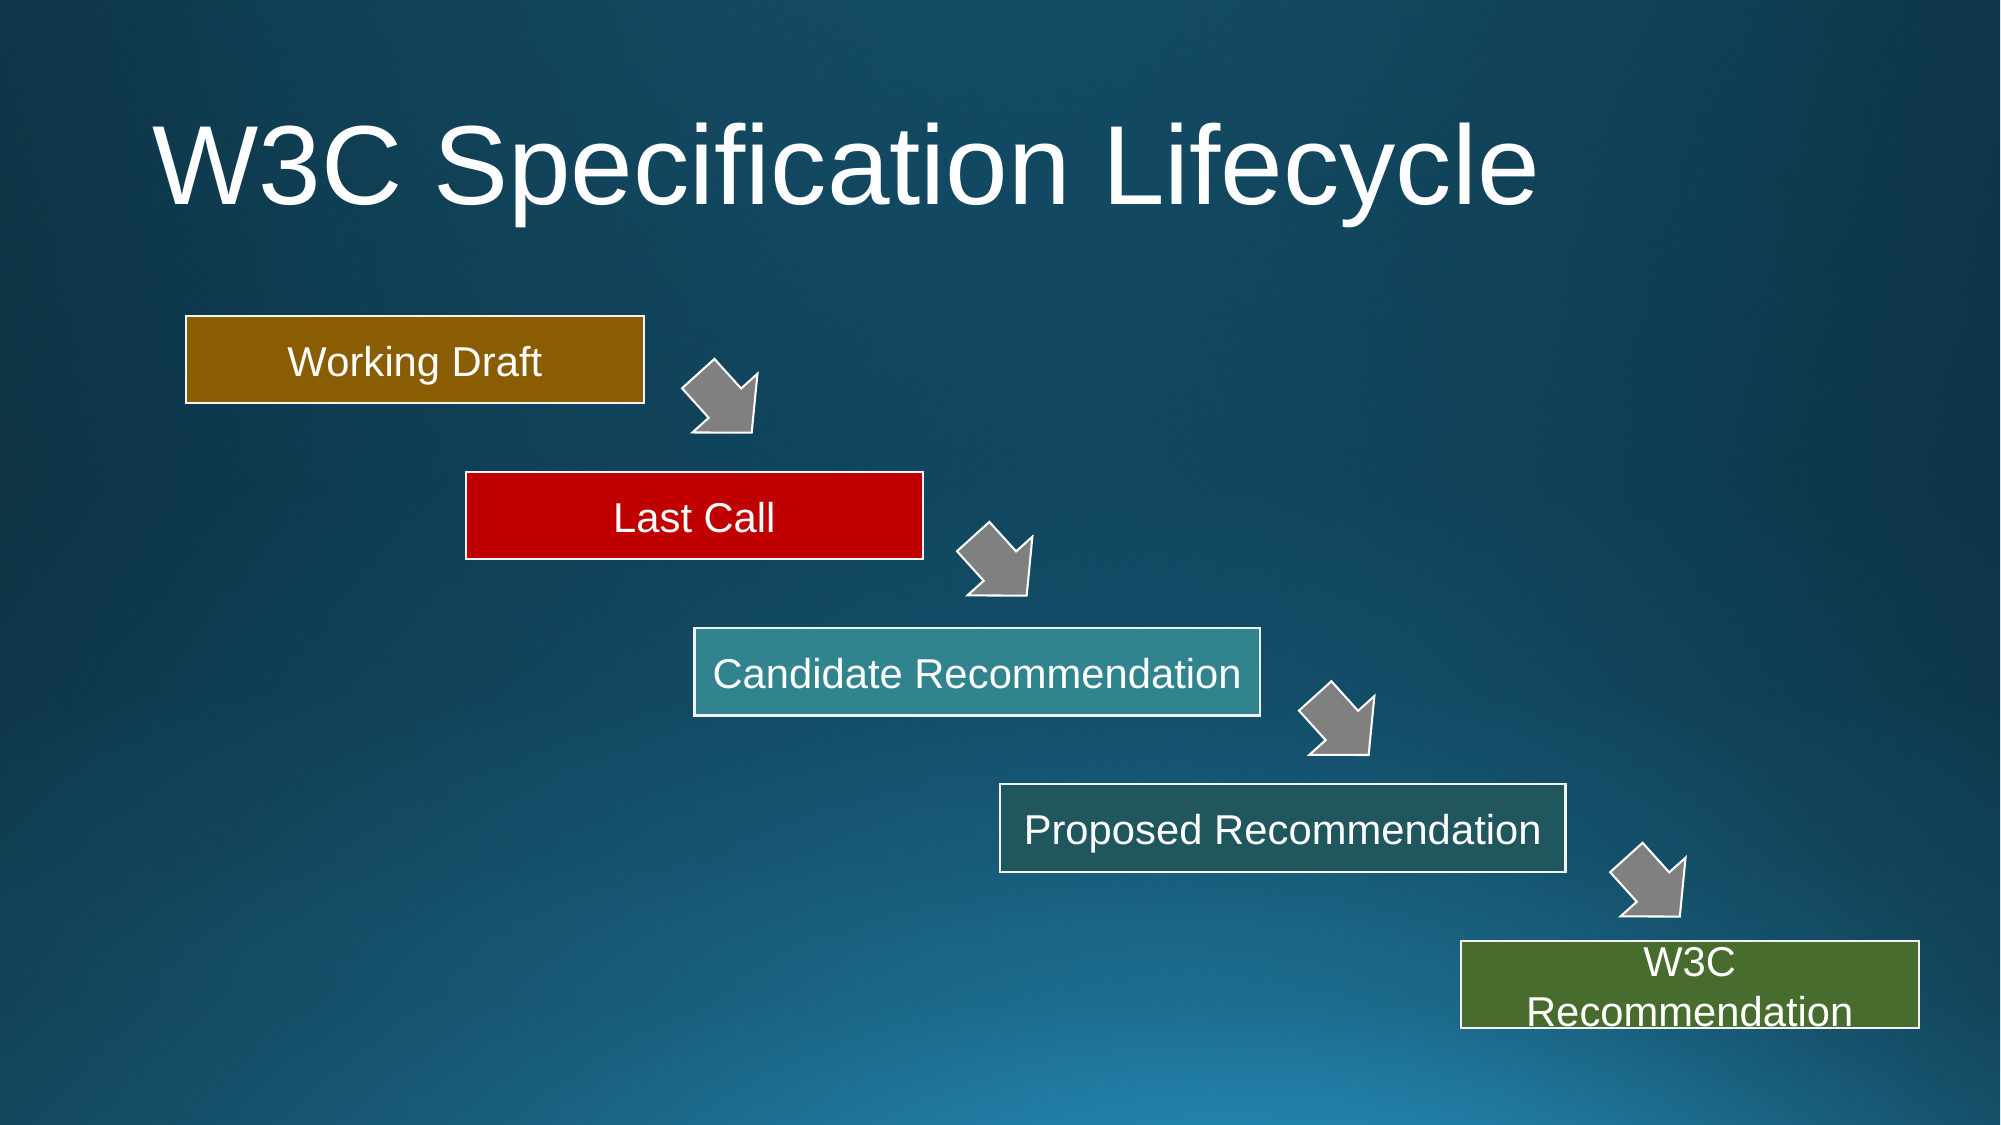

# W3C Specification Lifecycle
Working Draft

Last Call

Candidate Recommendation

Proposed Recommendation

W3C Recommendation